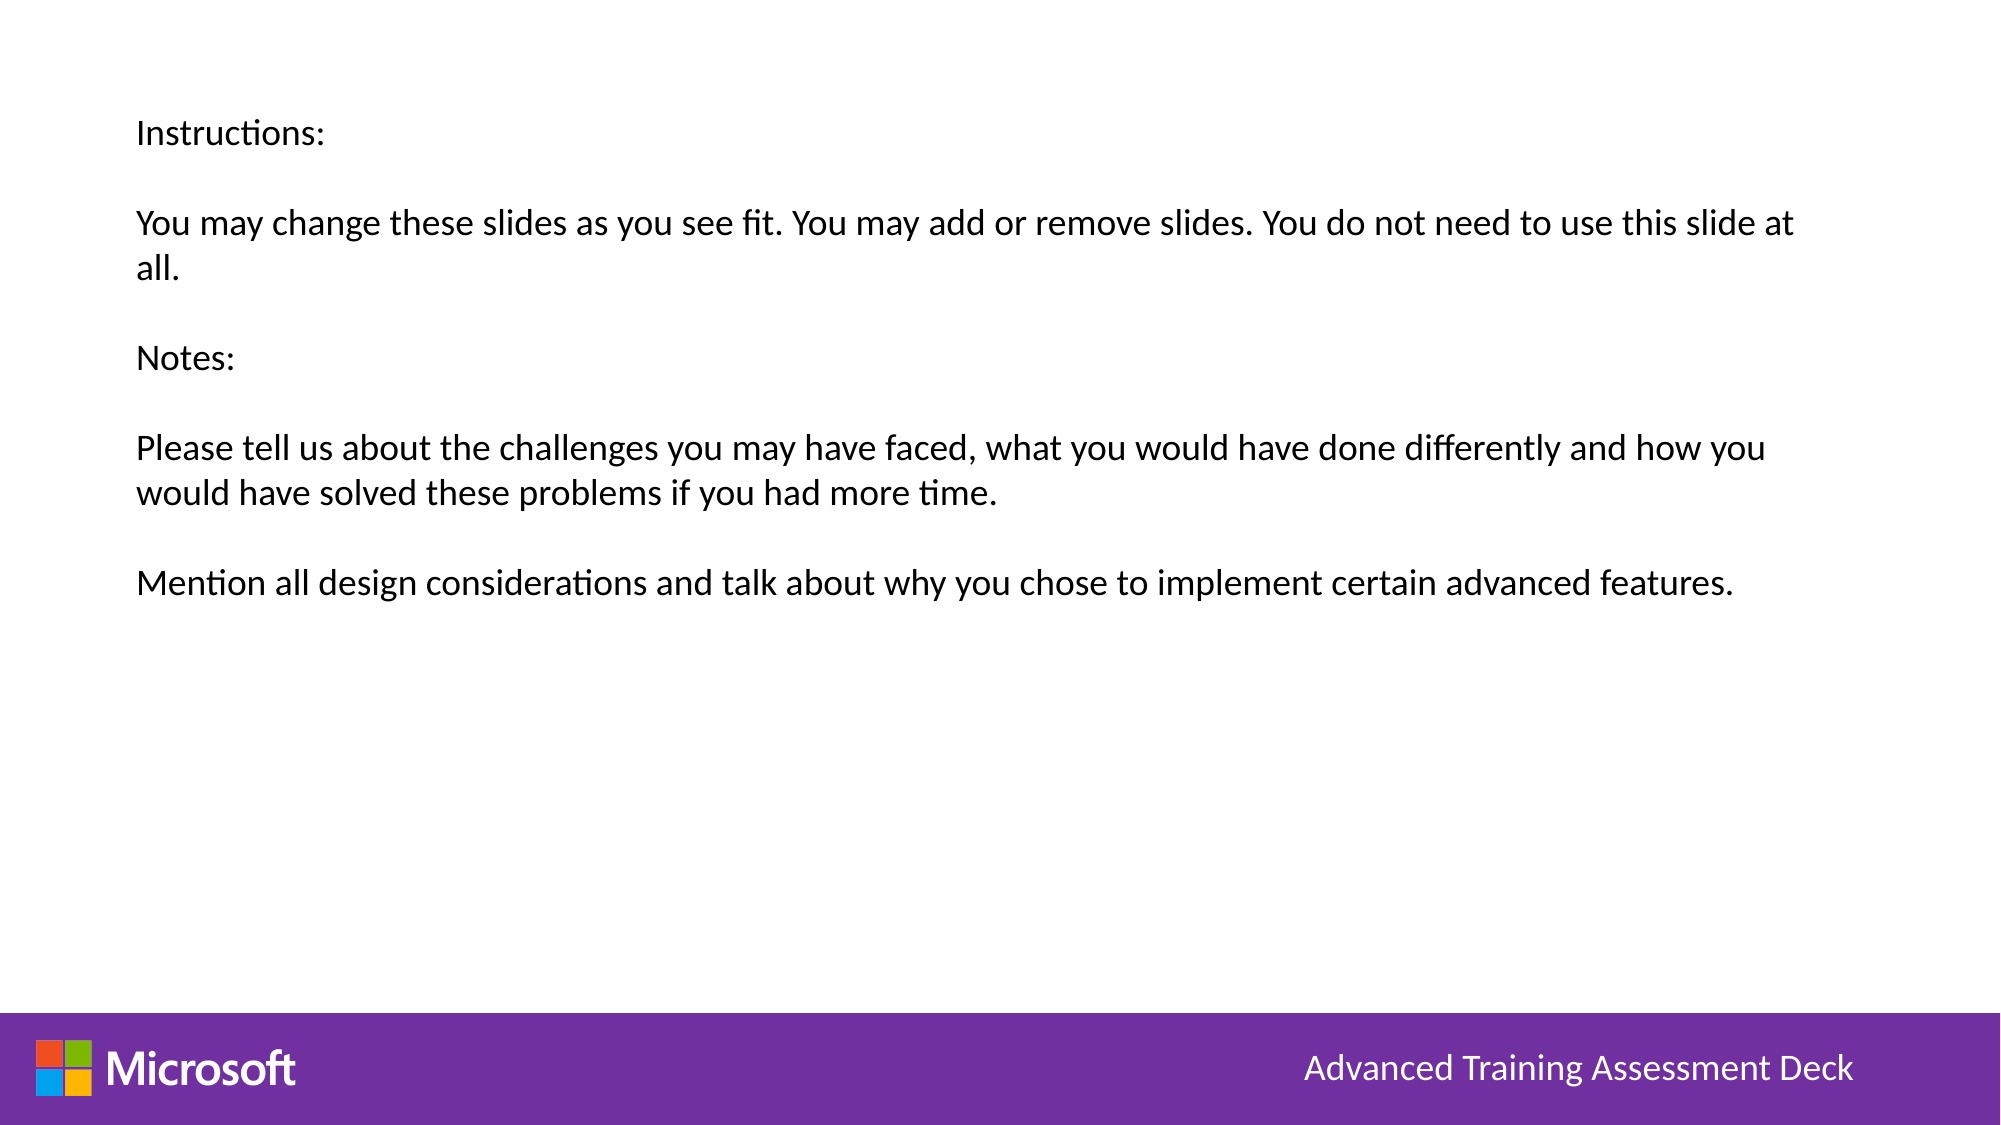

Instructions:

You may change these slides as you see fit. You may add or remove slides. You do not need to use this slide at all.

Notes:

Please tell us about the challenges you may have faced, what you would have done differently and how you would have solved these problems if you had more time.

Mention all design considerations and talk about why you chose to implement certain advanced features.